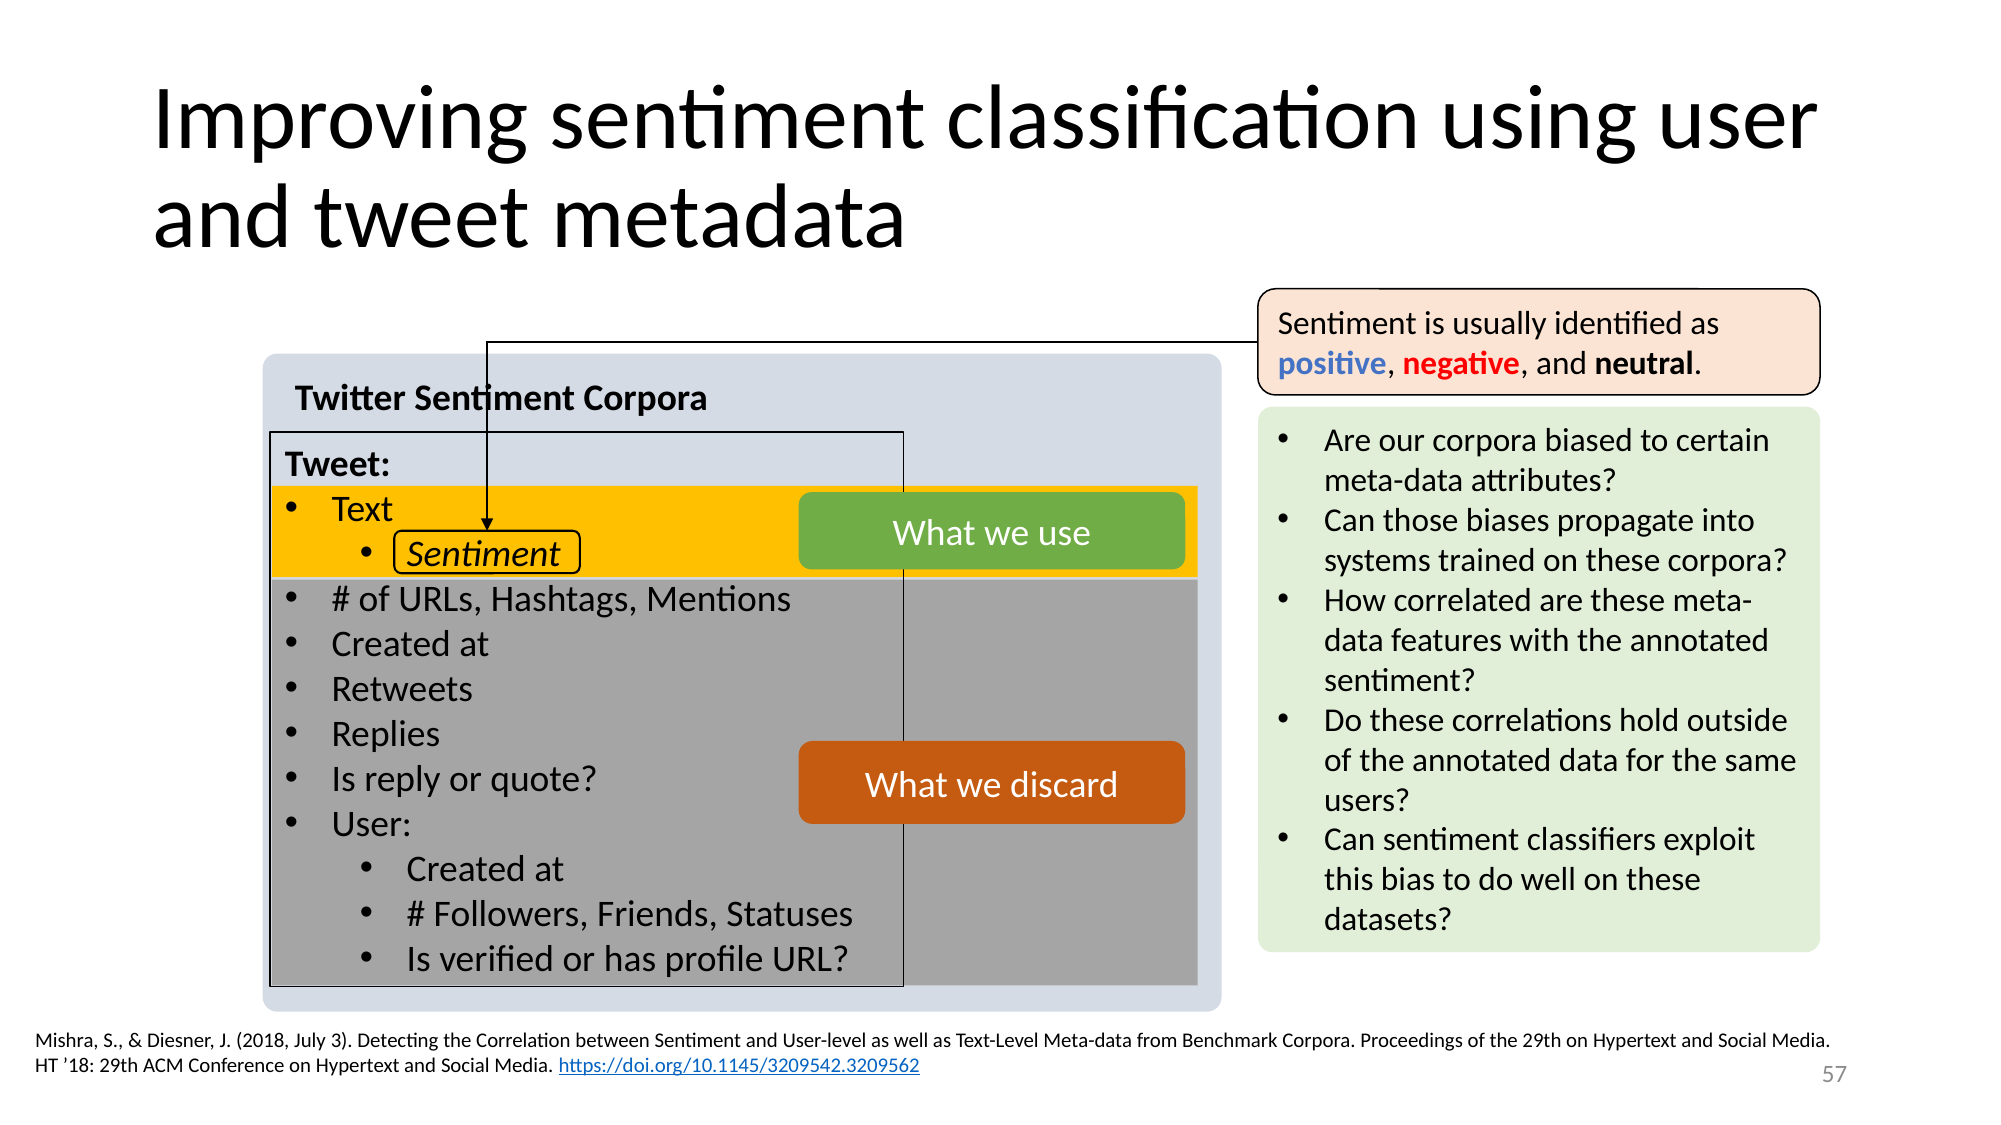

# Improving sentiment classification using user and tweet metadata
Sentiment is usually identified as positive, negative, and neutral.

Twitter Sentiment Corpora
Are our corpora biased to certain meta-data attributes?
Can those biases propagate into systems trained on these corpora?
How correlated are these meta-data features with the annotated sentiment?
Do these correlations hold outside of the annotated data for the same users?
Can sentiment classifiers exploit this bias to do well on these datasets?
Tweet:
Text
Sentiment
# of URLs, Hashtags, Mentions
Created at
Retweets
Replies
Is reply or quote?
User:
Created at
# Followers, Friends, Statuses
Is verified or has profile URL?

What we use

What we discard

Mishra, S., & Diesner, J. (2018, July 3). Detecting the Correlation between Sentiment and User-level as well as Text-Level Meta-data from Benchmark Corpora. Proceedings of the 29th on Hypertext and Social Media. HT ’18: 29th ACM Conference on Hypertext and Social Media. https://doi.org/10.1145/3209542.3209562
57